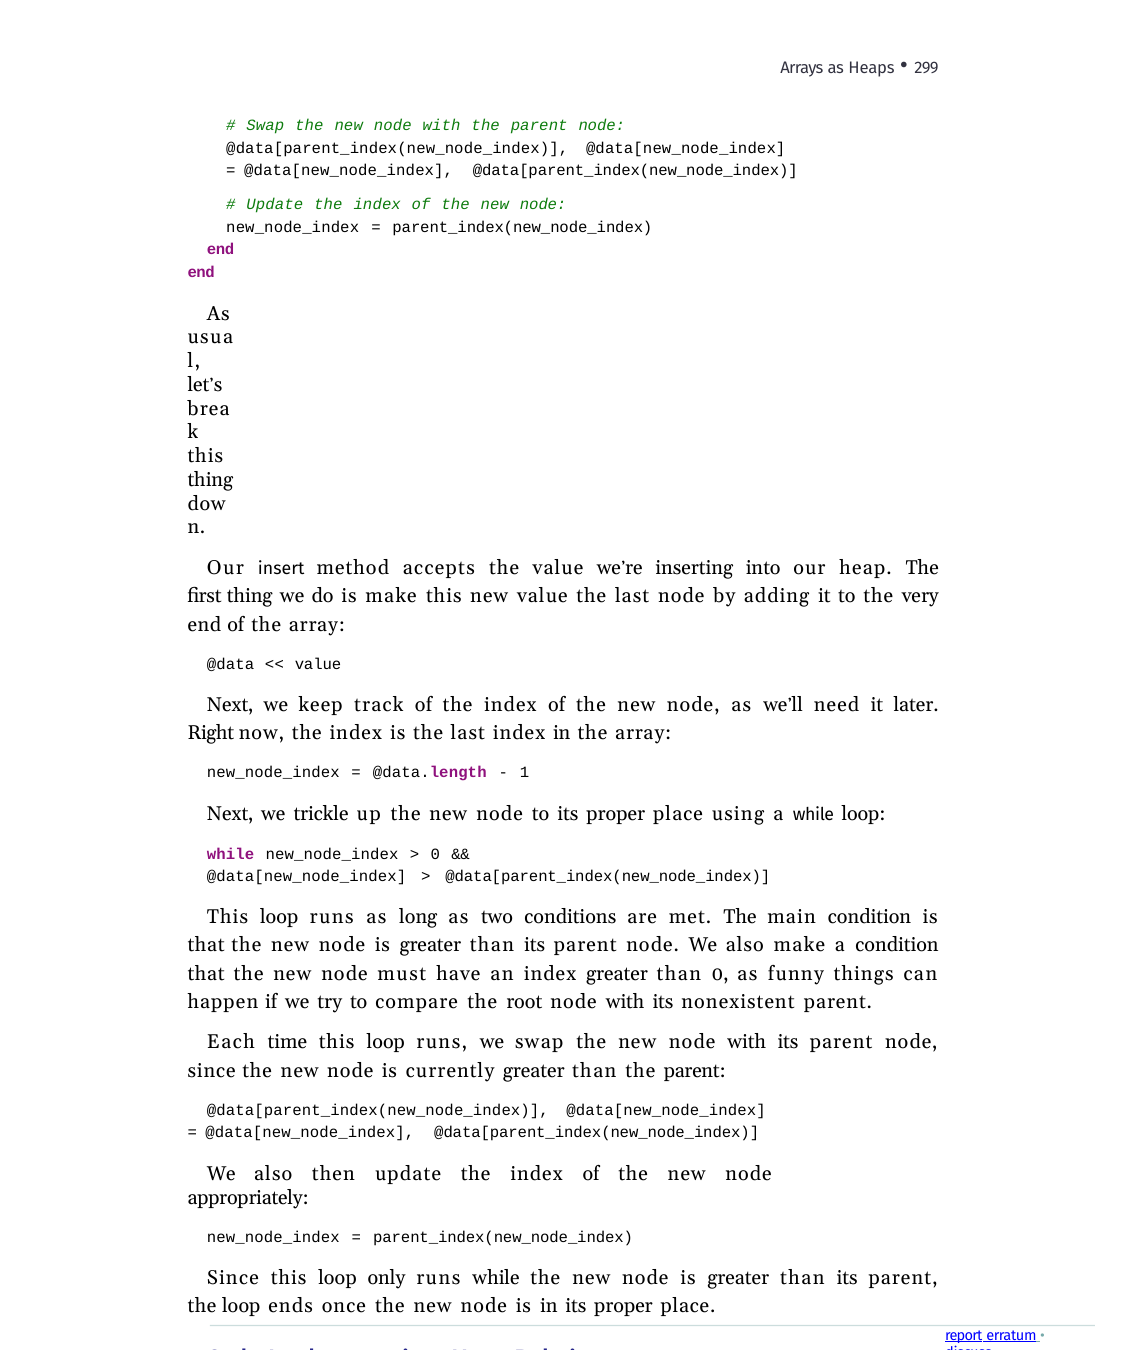

Arrays as Heaps • 299

# Swap the new node with the parent node: @data[parent_index(new_node_index)], @data[new_node_index] = @data[new_node_index], @data[parent_index(new_node_index)]
# Update the index of the new node:
new_node_index = parent_index(new_node_index)
end end

As usual, let’s break this thing down.
Our insert method accepts the value we’re inserting into our heap. The first thing we do is make this new value the last node by adding it to the very end of the array:
@data << value
Next, we keep track of the index of the new node, as we’ll need it later. Right now, the index is the last index in the array:
new_node_index = @data.length - 1

Next, we trickle up the new node to its proper place using a while loop:
while new_node_index > 0 &&
@data[new_node_index] > @data[parent_index(new_node_index)]
This loop runs as long as two conditions are met. The main condition is that the new node is greater than its parent node. We also make a condition that the new node must have an index greater than 0, as funny things can happen if we try to compare the root node with its nonexistent parent.
Each time this loop runs, we swap the new node with its parent node, since the new node is currently greater than the parent:
@data[parent_index(new_node_index)], @data[new_node_index] = @data[new_node_index], @data[parent_index(new_node_index)]

We also then update the index of the new node appropriately:
new_node_index = parent_index(new_node_index)
Since this loop only runs while the new node is greater than its parent, the loop ends once the new node is in its proper place.

Code Implementation: Heap Deletion
Here is a Ruby implementation of deleting an item from a heap. The main method is the delete method, but to make the code simpler, we’ve created two helper methods, has_greater_child and calculate_larger_child_index:
report erratum • discuss